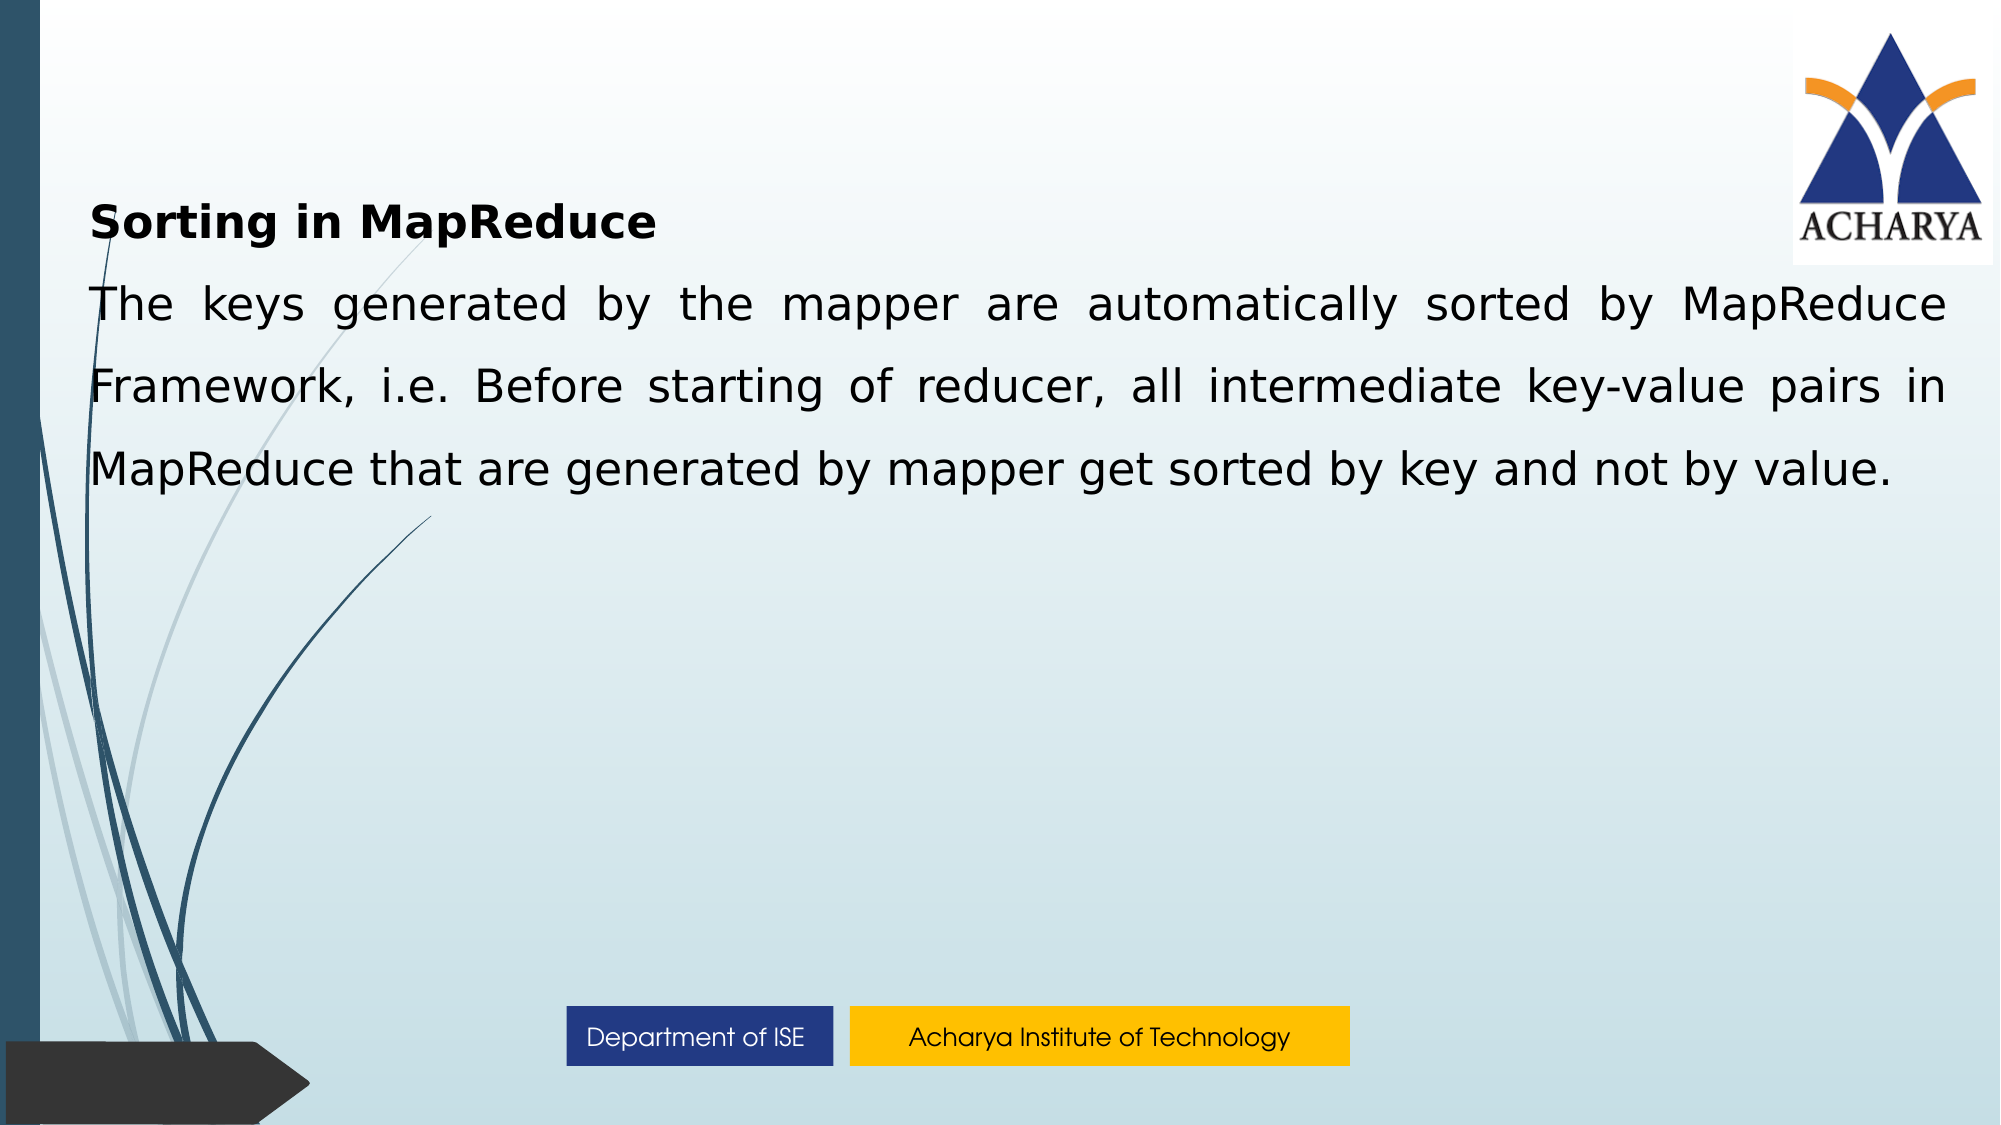

Sorting in MapReduce
The keys generated by the mapper are automatically sorted by MapReduce Framework, i.e. Before starting of reducer, all intermediate key-value pairs in MapReduce that are generated by mapper get sorted by key and not by value.